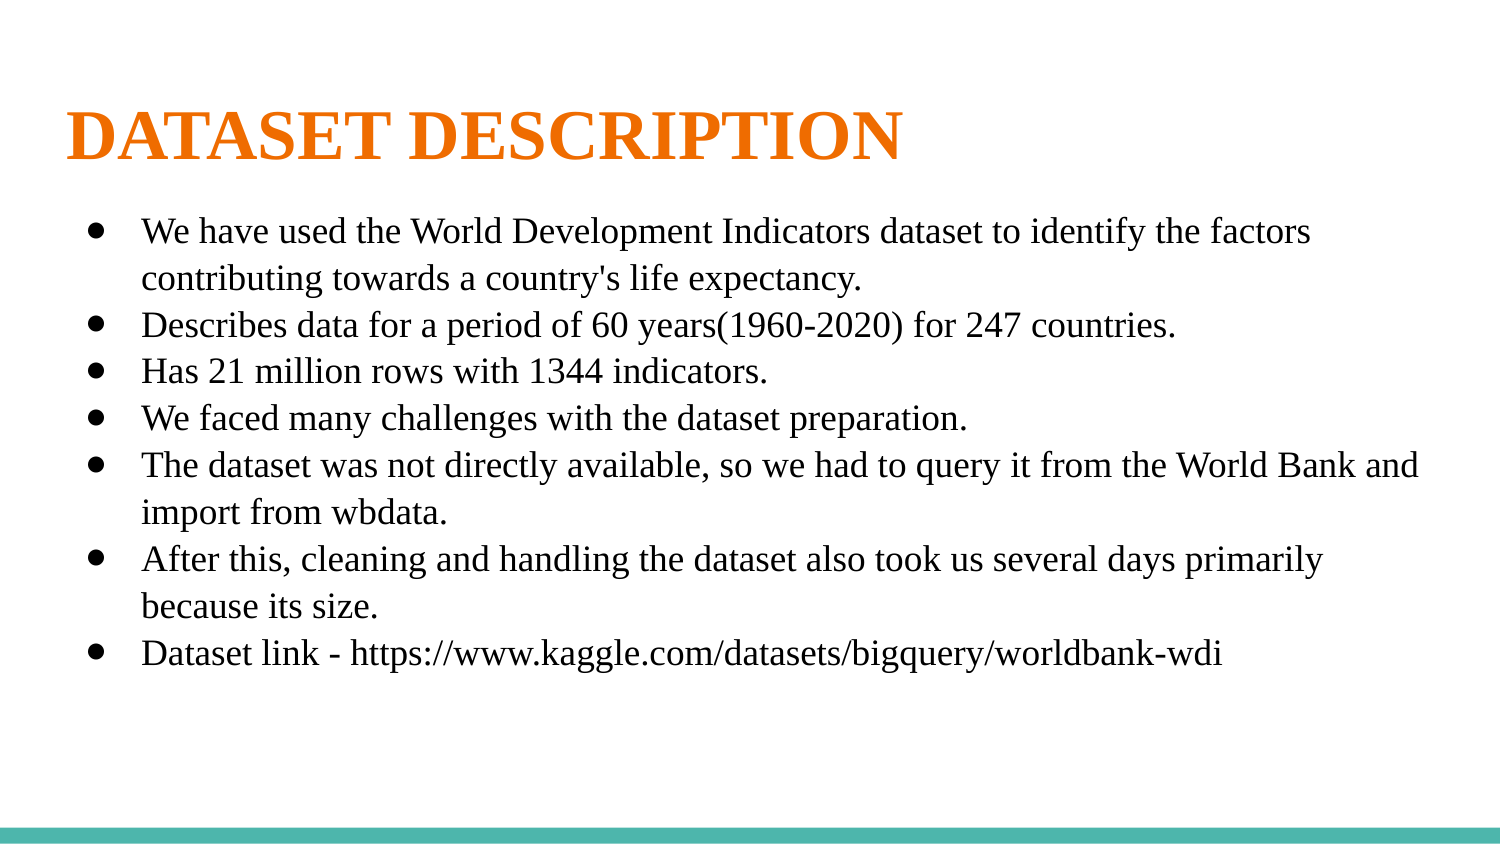

# DATASET DESCRIPTION
We have used the World Development Indicators dataset to identify the factors contributing towards a country's life expectancy.
Describes data for a period of 60 years(1960-2020) for 247 countries.
Has 21 million rows with 1344 indicators.
We faced many challenges with the dataset preparation.
The dataset was not directly available, so we had to query it from the World Bank and import from wbdata.
After this, cleaning and handling the dataset also took us several days primarily because its size.
Dataset link - https://www.kaggle.com/datasets/bigquery/worldbank-wdi